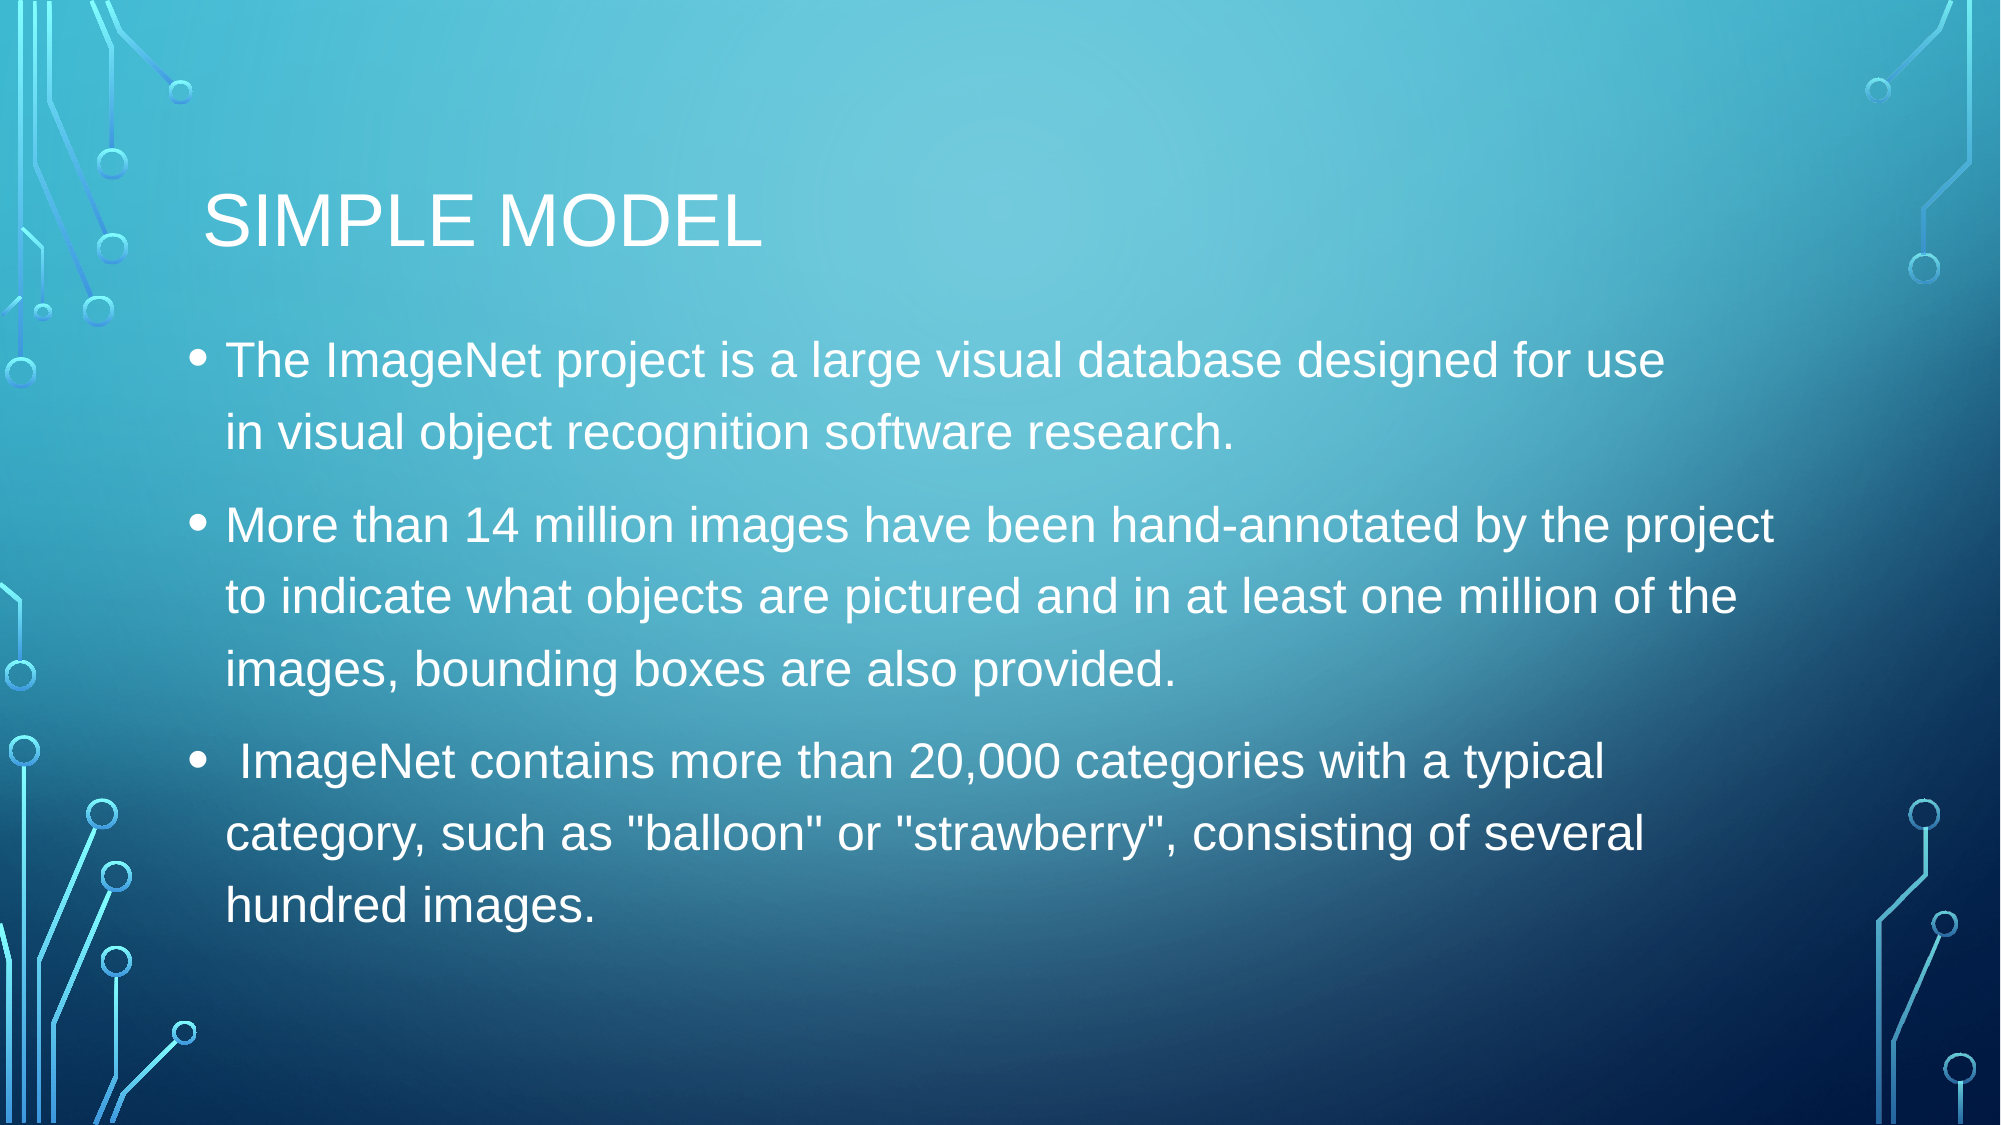

# SIMPLE MODEL
The ImageNet project is a large visual database designed for use in visual object recognition software research.
More than 14 million images have been hand-annotated by the project to indicate what objects are pictured and in at least one million of the images, bounding boxes are also provided.
 ImageNet contains more than 20,000 categories with a typical category, such as "balloon" or "strawberry", consisting of several hundred images.